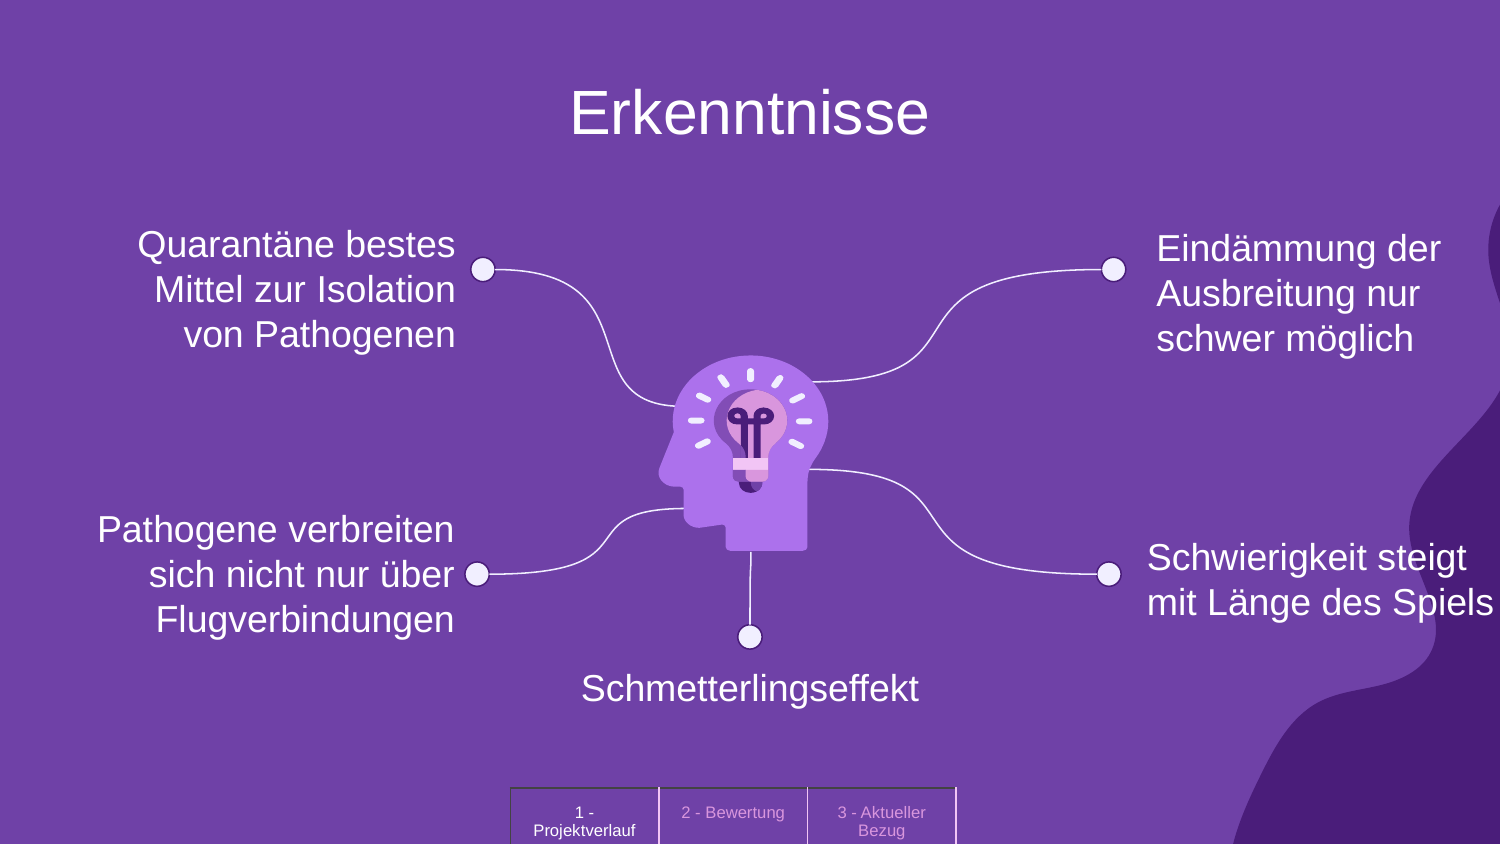

# Erkenntnisse
Quarantäne bestes Mittel zur Isolation von Pathogenen
Eindämmung der Ausbreitung nur schwer möglich

Pathogene verbreiten sich nicht nur über Flugverbindungen
Schwierigkeit steigt mit Länge des Spiels

Schmetterlingseffekt
| 1 - Projektverlauf | 2 - Bewertung | 3 - Aktueller Bezug |
| --- | --- | --- |